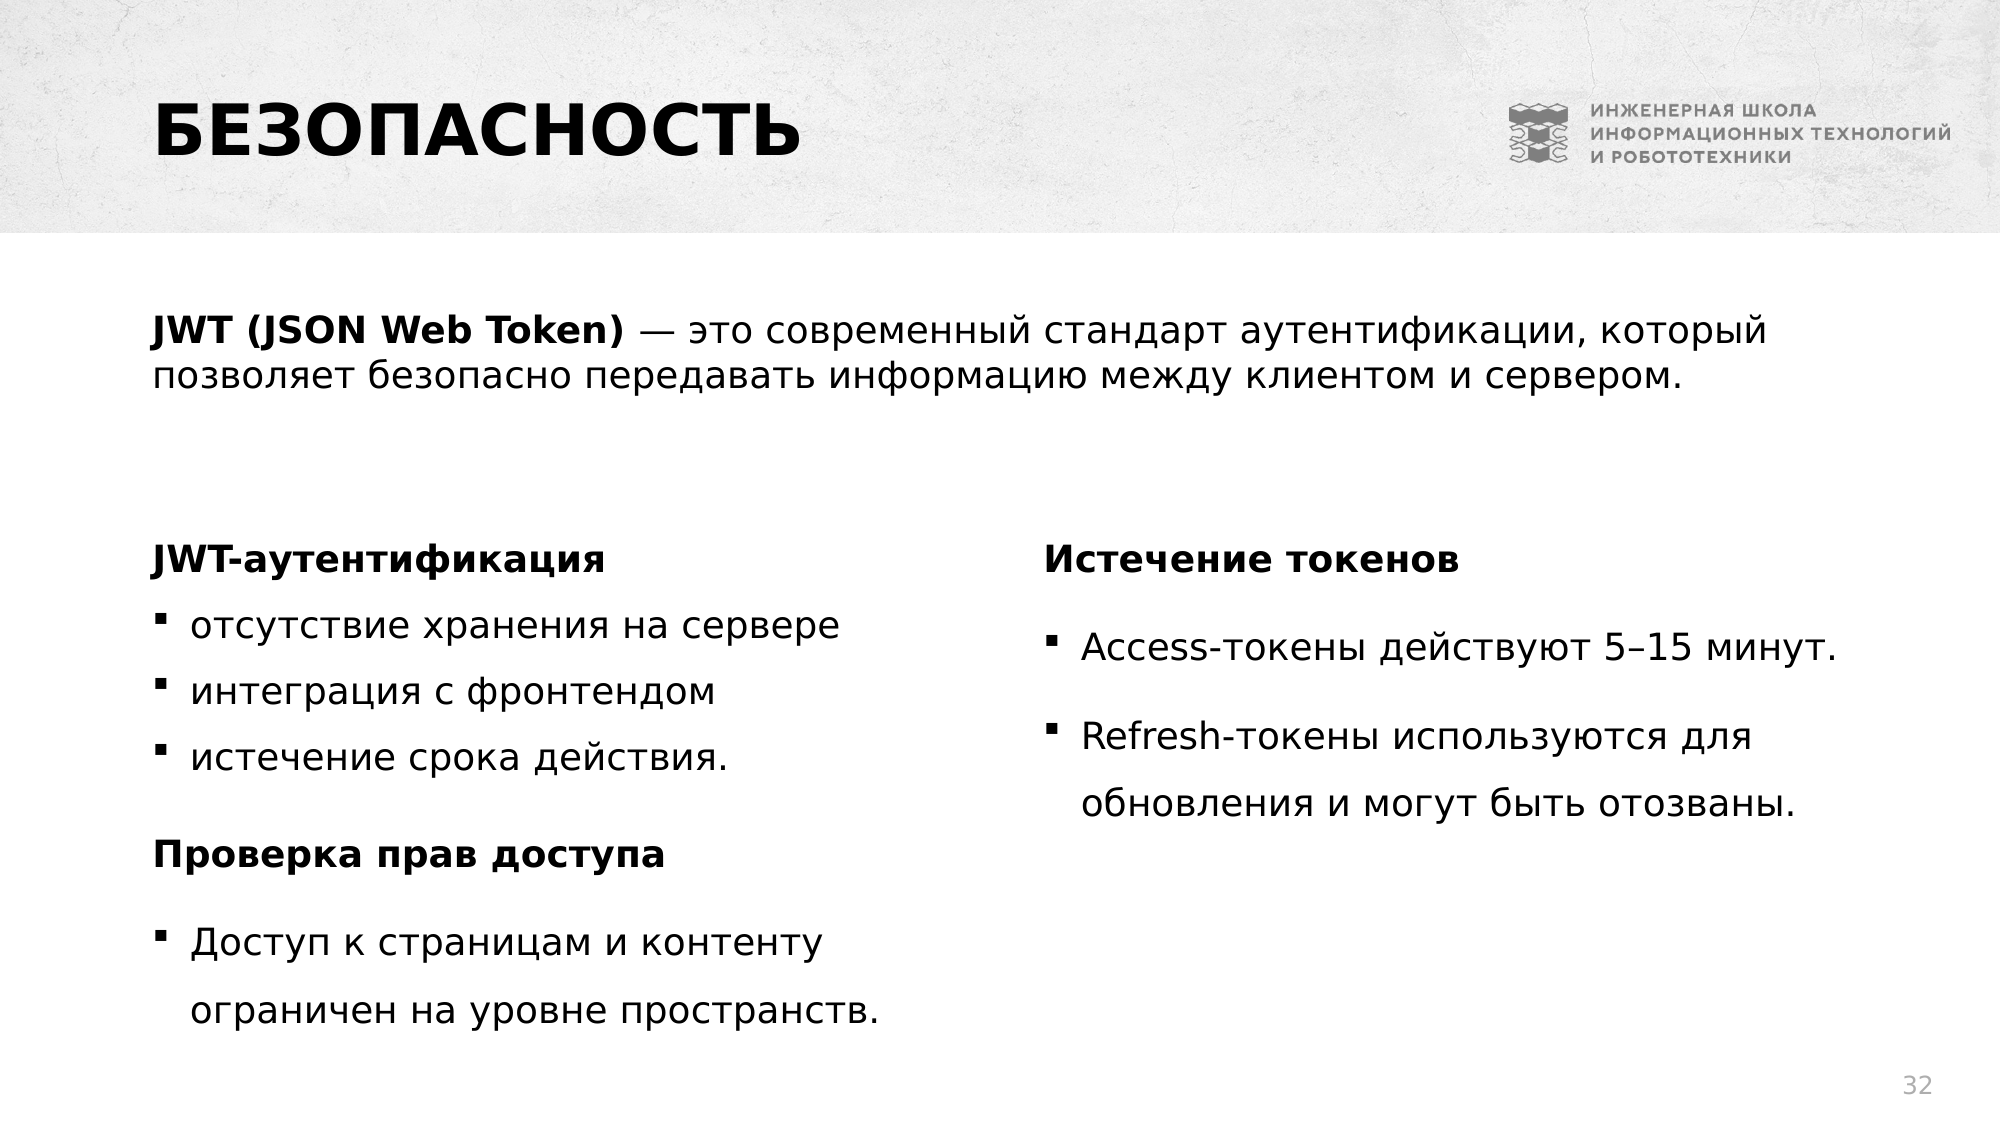

# Безопасность
JWT (JSON Web Token) — это современный стандарт аутентификации, который позволяет безопасно передавать информацию между клиентом и сервером.
JWT-аутентификация
отсутствие хранения на сервере
интеграция с фронтендом
истечение срока действия.
Проверка прав доступа
Доступ к страницам и контенту
ограничен на уровне пространств.
Истечение токенов
Access-токены действуют 5–15 минут.
Refresh-токены используются для обновления и могут быть отозваны.
32